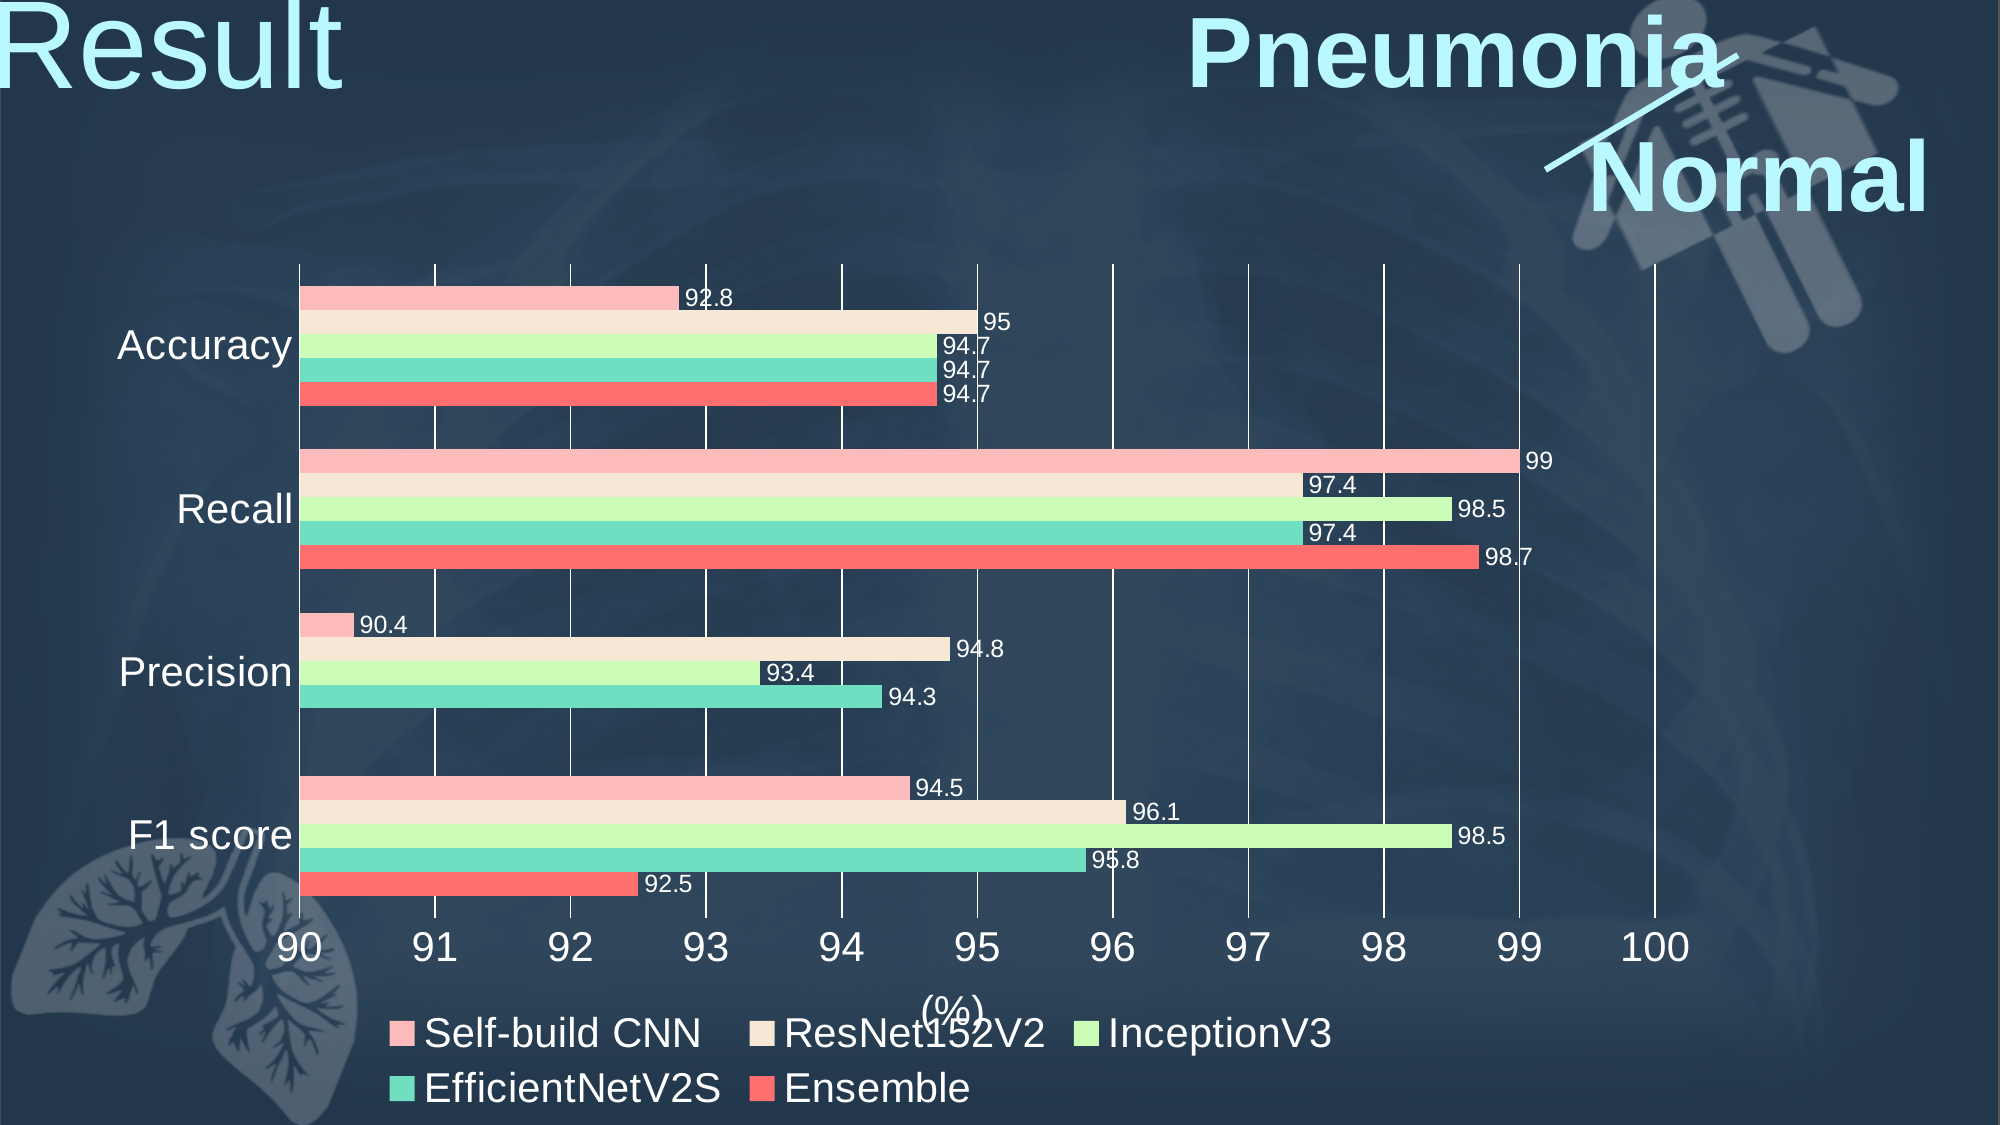

# Result
Pneumonia
Normal

### Chart

| Category | Ensemble | EfficientNetV2S | InceptionV3 | ResNet152V2 | Self-build CNN |
|---|---|---|---|---|---|
| F1 score | 92.5 | 95.8 | 98.5 | 96.1 | 94.5 |
| Precision | 86.3 | 94.3 | 93.4 | 94.8 | 90.4 |
| Recall | 98.7 | 97.4 | 98.5 | 97.4 | 99.0 |
| Accuracy | 94.7 | 94.7 | 94.7 | 95.0 | 92.8 |